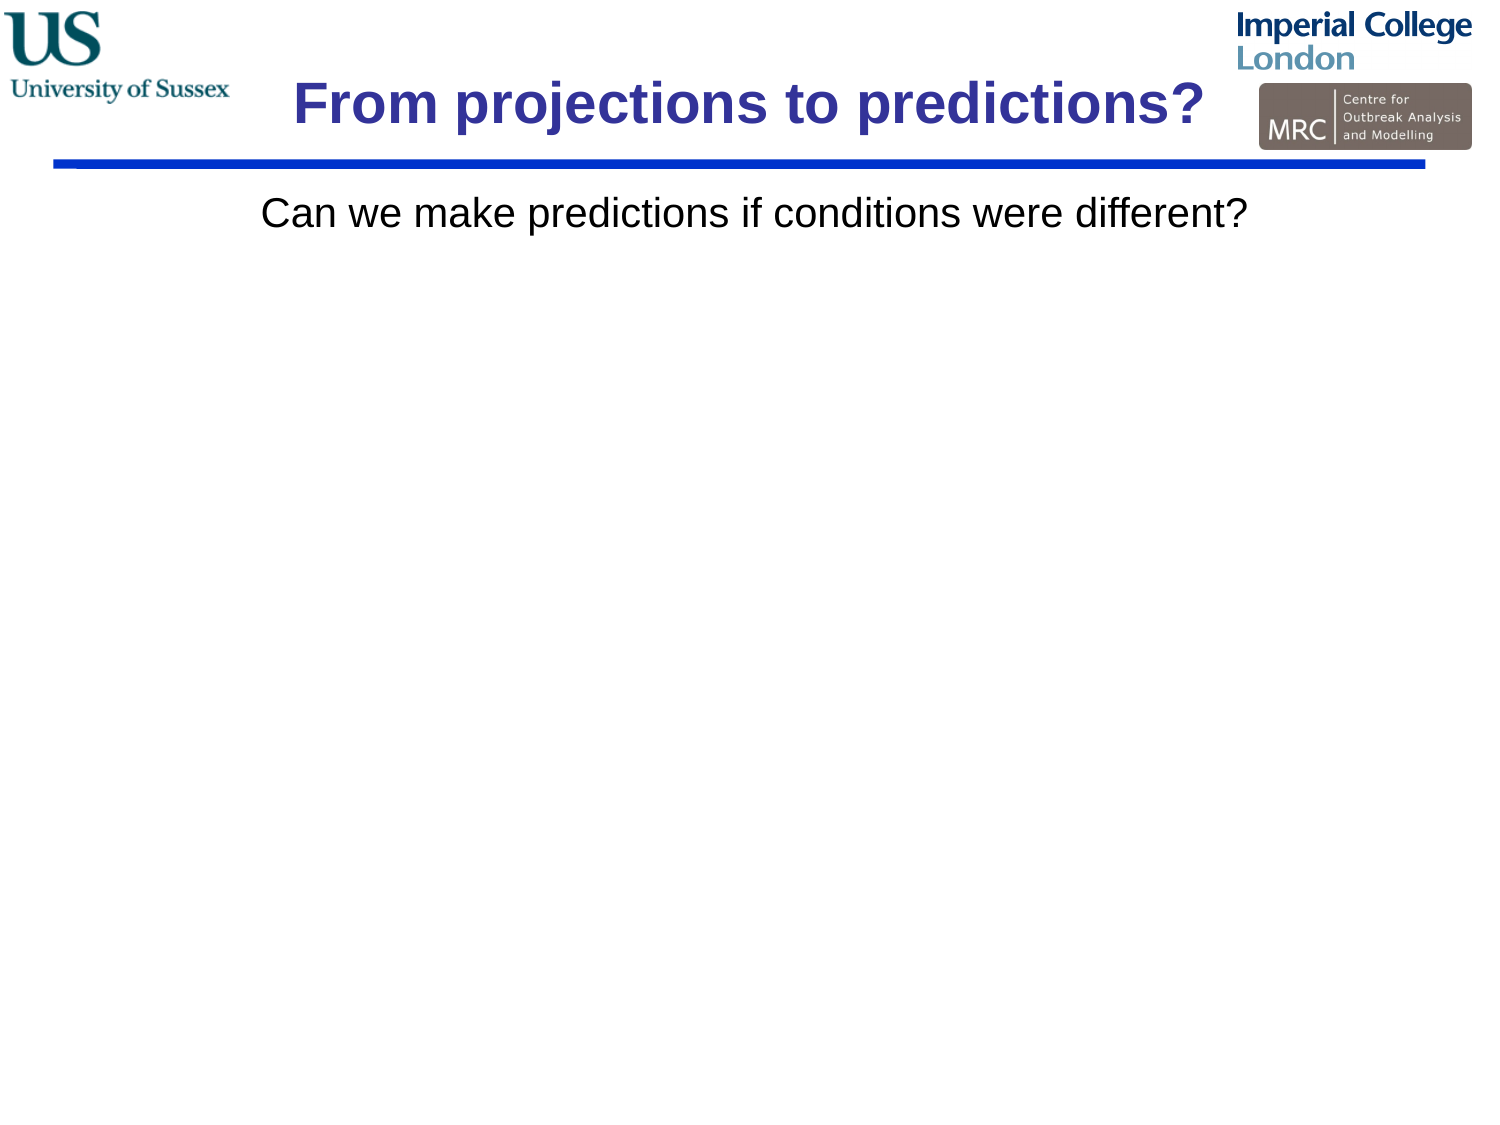

# From projections to predictions?
Can we make predictions if conditions were different?